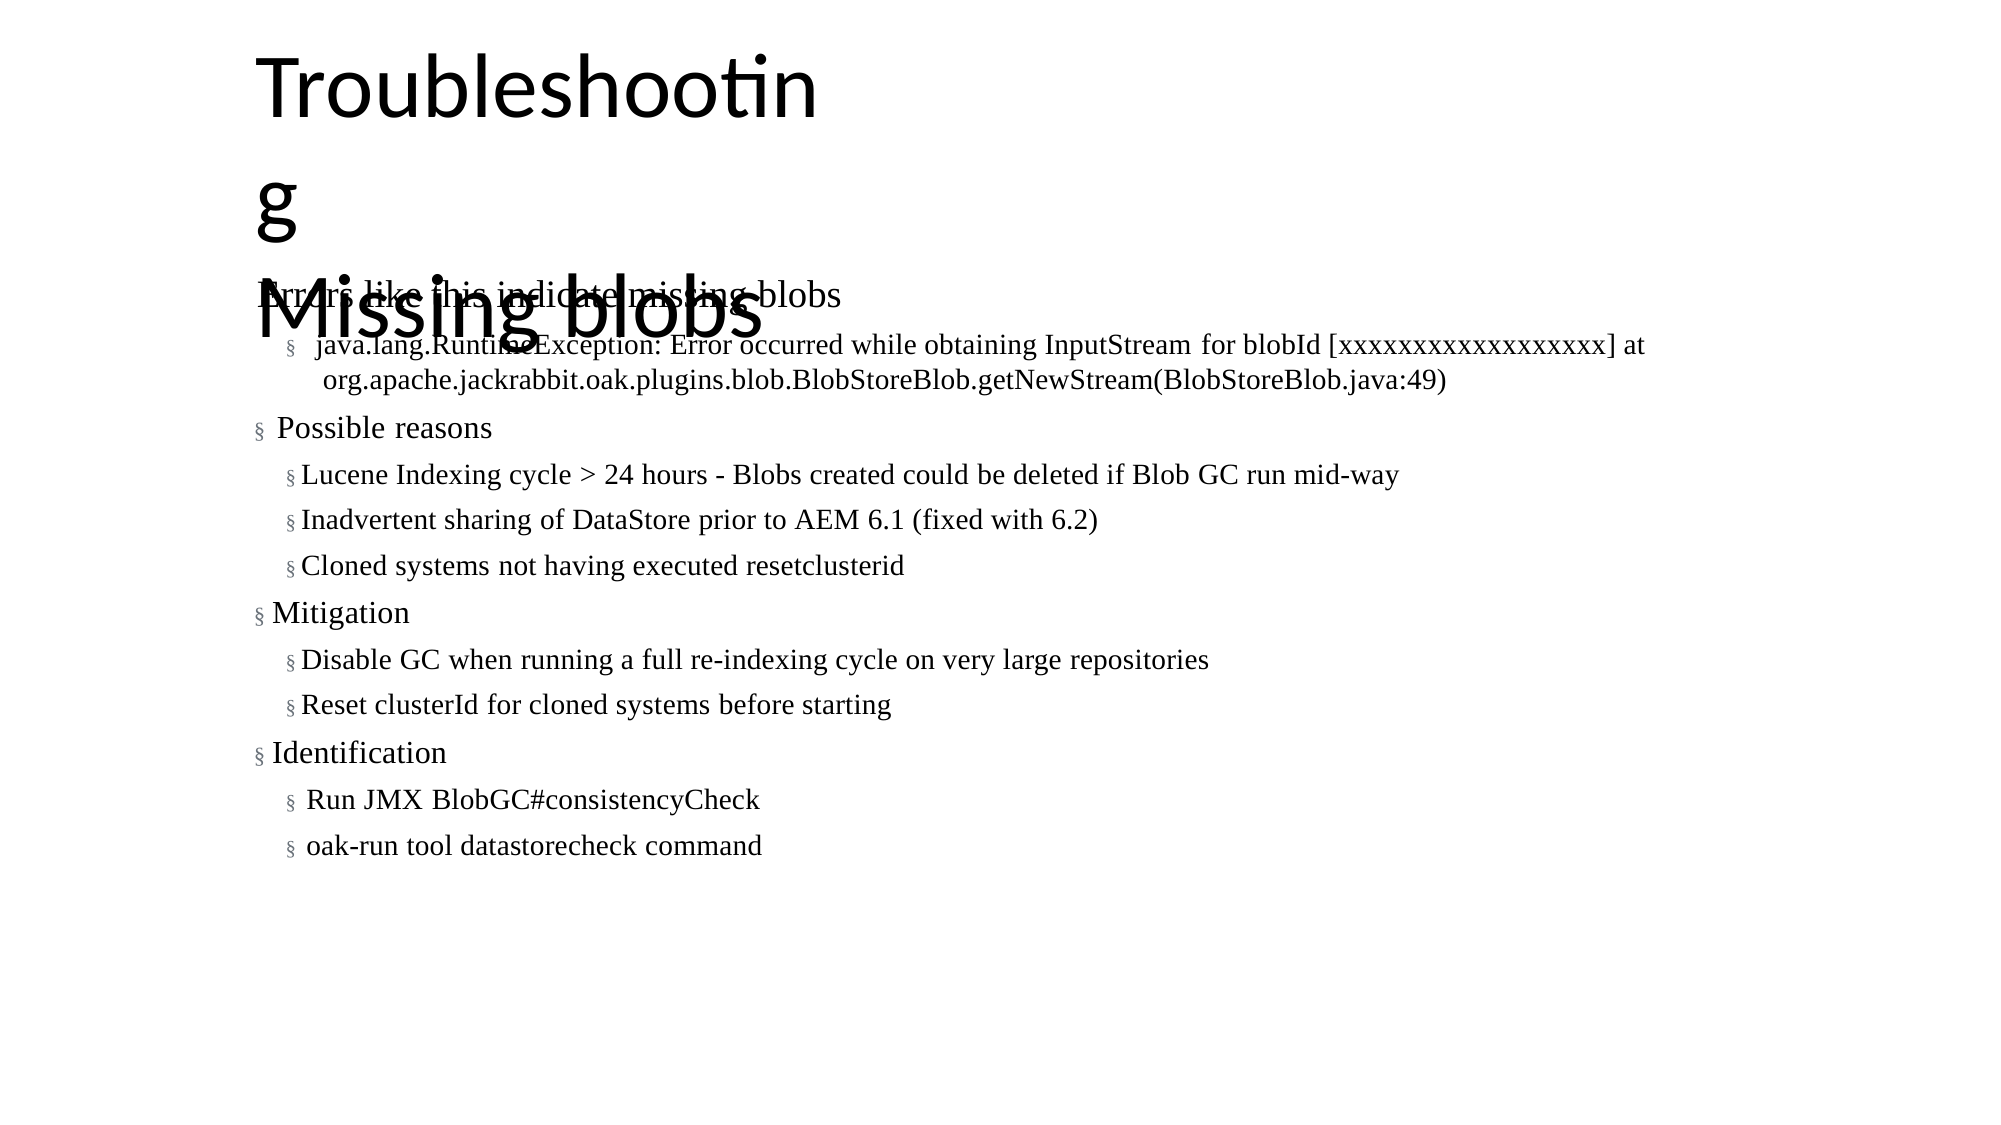

# Troubleshooting	Missing blobs
Errors like this indicate missing blobs
§	java.lang.RuntimeException: Error occurred while obtaining InputStream for blobId [xxxxxxxxxxxxxxxxxx] at  org.apache.jackrabbit.oak.plugins.blob.BlobStoreBlob.getNewStream(BlobStoreBlob.java:49)
§ Possible reasons
§ Lucene Indexing cycle > 24 hours - Blobs created could be deleted if Blob GC run mid-way
§ Inadvertent sharing of DataStore prior to AEM 6.1 (fixed with 6.2)
§ Cloned systems not having executed resetclusterid
§ Mitigation
§ Disable GC when running a full re-indexing cycle on very large repositories
§ Reset clusterId for cloned systems before starting
§ Identification
§  Run JMX BlobGC#consistencyCheck
§  oak-run tool datastorecheck command
' 2017 Adobe Systems Incorporated. All Rights Reserved. Adobe Confidential.
221
' 2017 Adobe Systems Incorporated. All Rights Reserved. Adobe Confidential.
' 2016 Adobe Systems Incorporated. All Rights Reserved. Adobe Confidential.